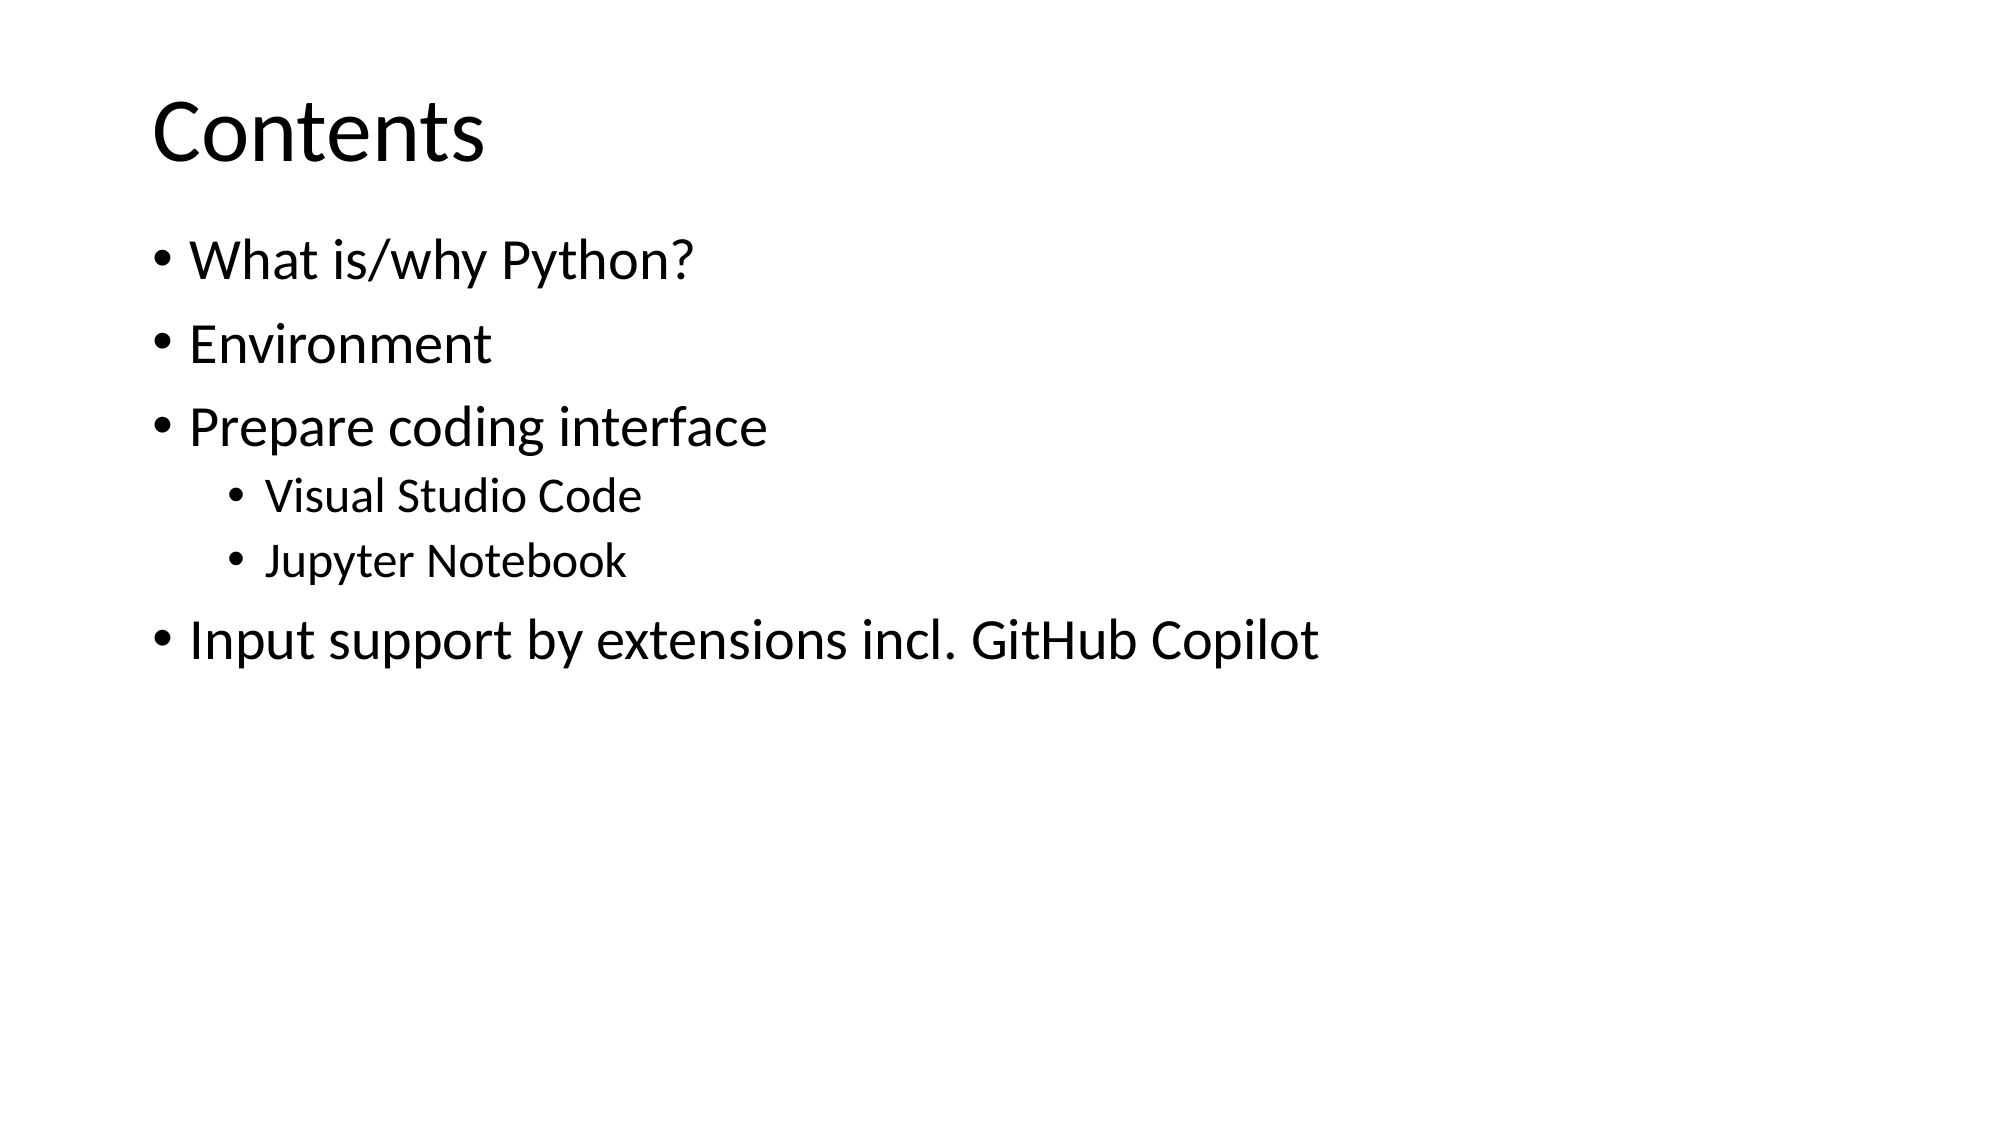

# Contents
What is/why Python?
Environment
Prepare coding interface
Visual Studio Code
Jupyter Notebook
Input support by extensions incl. GitHub Copilot